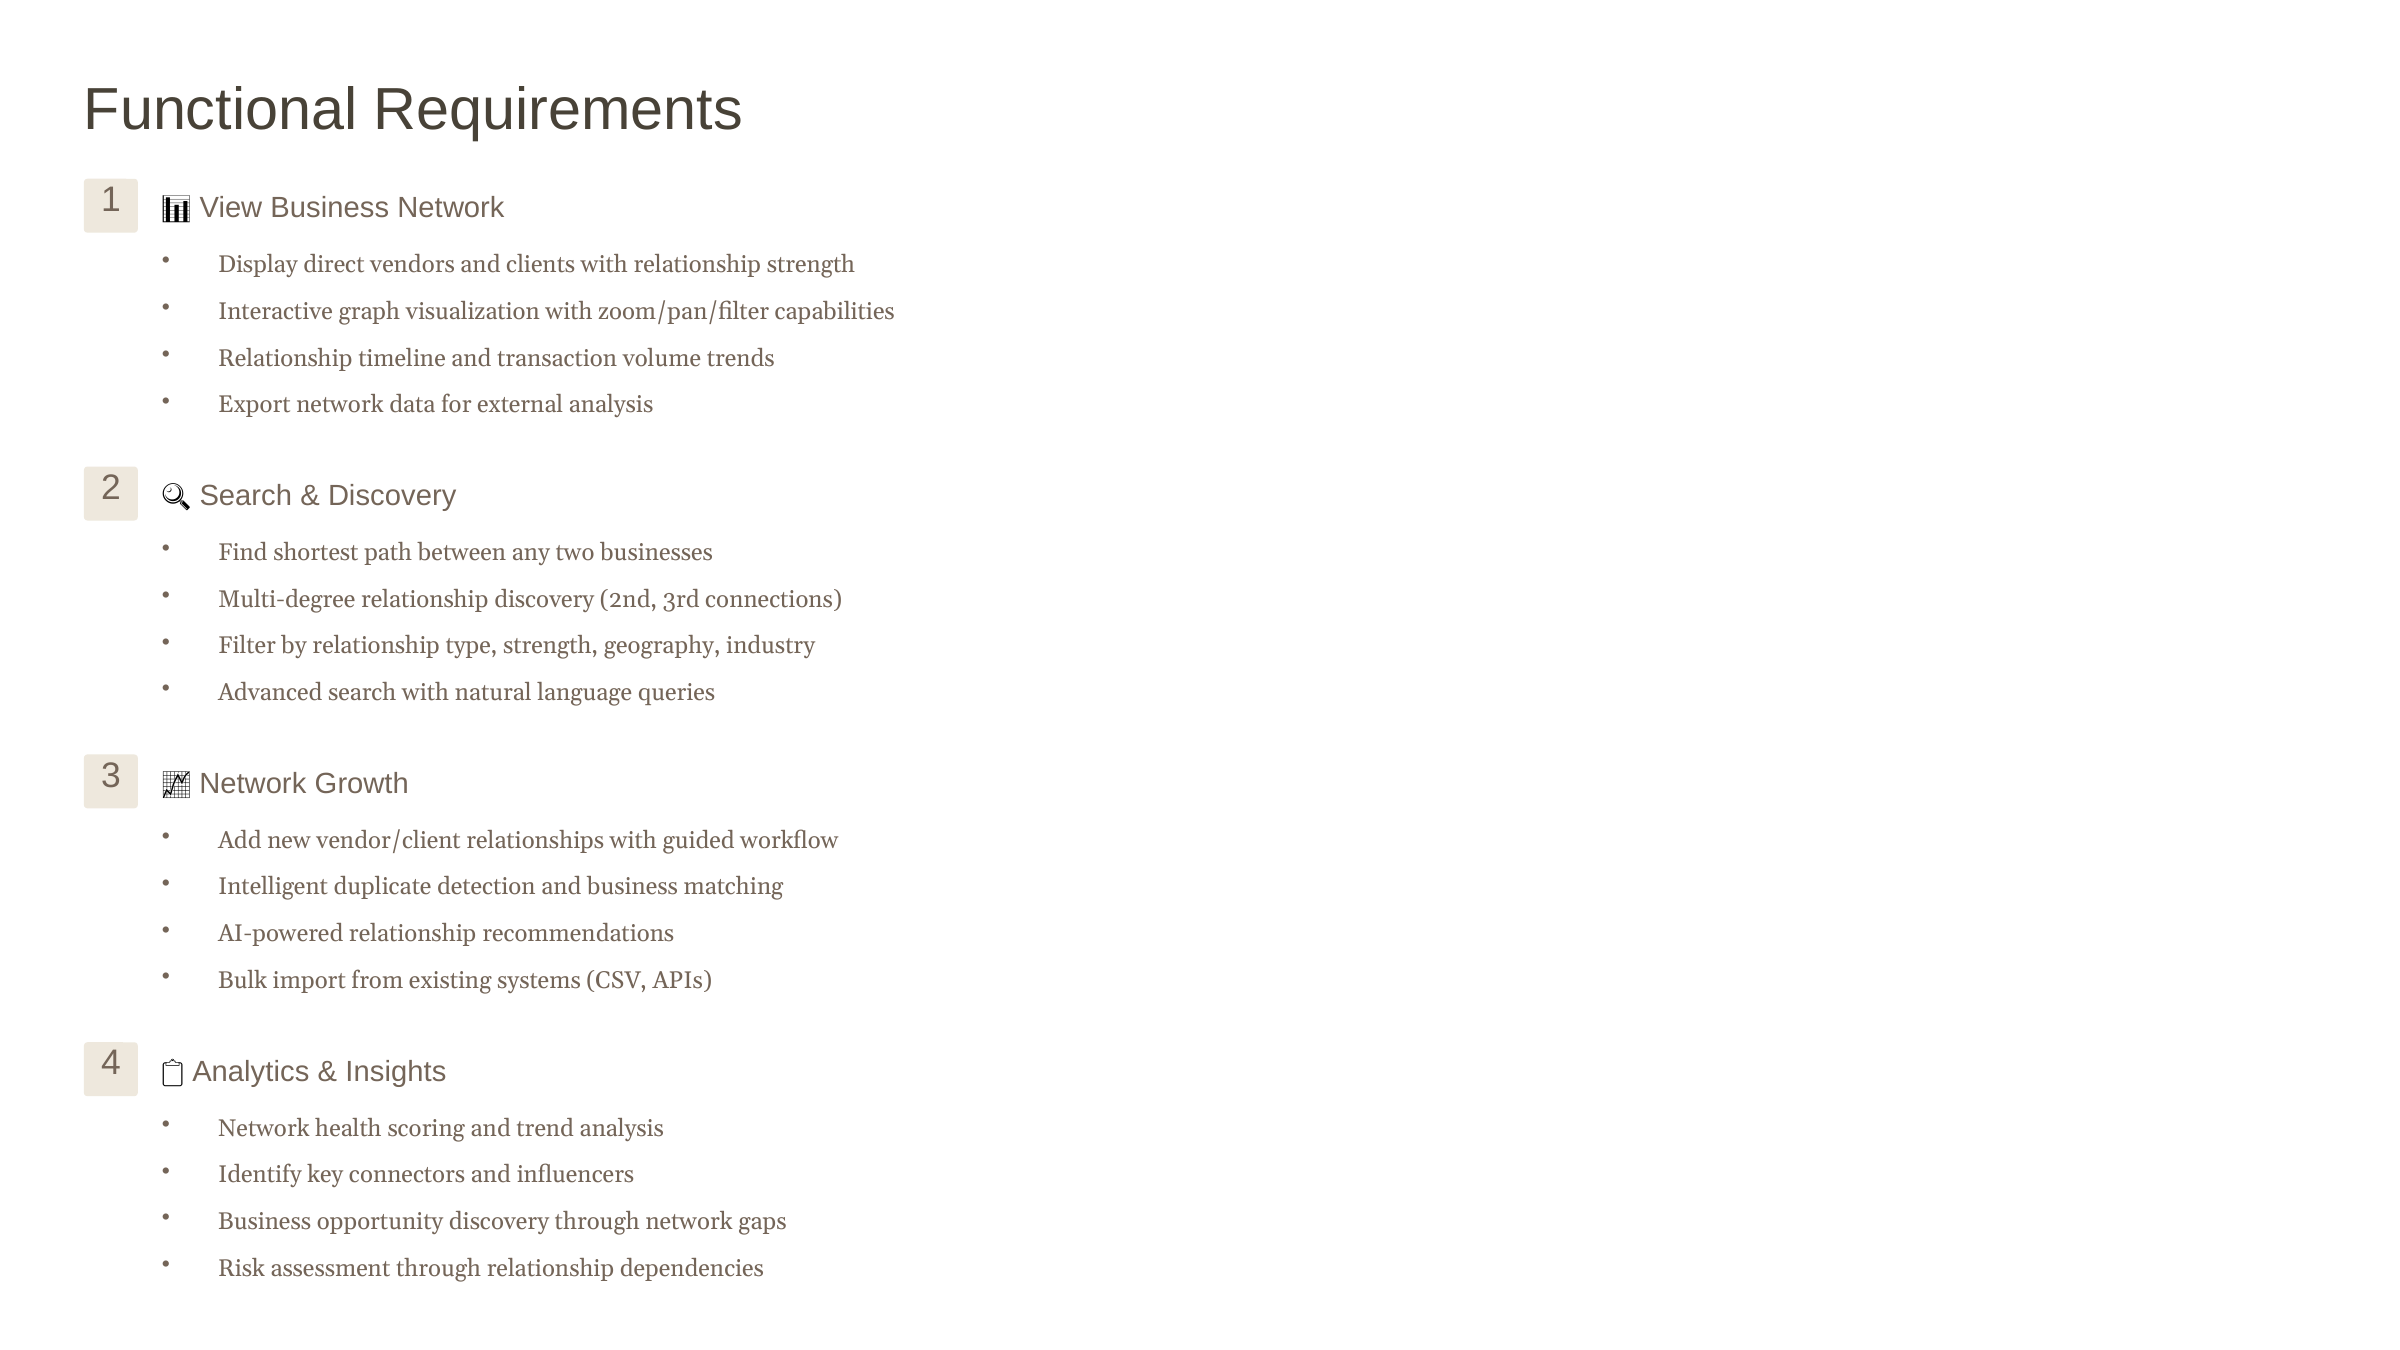

Functional Requirements

1
📊 View Business Network
Display direct vendors and clients with relationship strength
Interactive graph visualization with zoom/pan/filter capabilities
Relationship timeline and transaction volume trends
Export network data for external analysis

2
🔍 Search & Discovery
Find shortest path between any two businesses
Multi-degree relationship discovery (2nd, 3rd connections)
Filter by relationship type, strength, geography, industry
Advanced search with natural language queries

3
📈 Network Growth
Add new vendor/client relationships with guided workflow
Intelligent duplicate detection and business matching
AI-powered relationship recommendations
Bulk import from existing systems (CSV, APIs)

4
📋 Analytics & Insights
Network health scoring and trend analysis
Identify key connectors and influencers
Business opportunity discovery through network gaps
Risk assessment through relationship dependencies